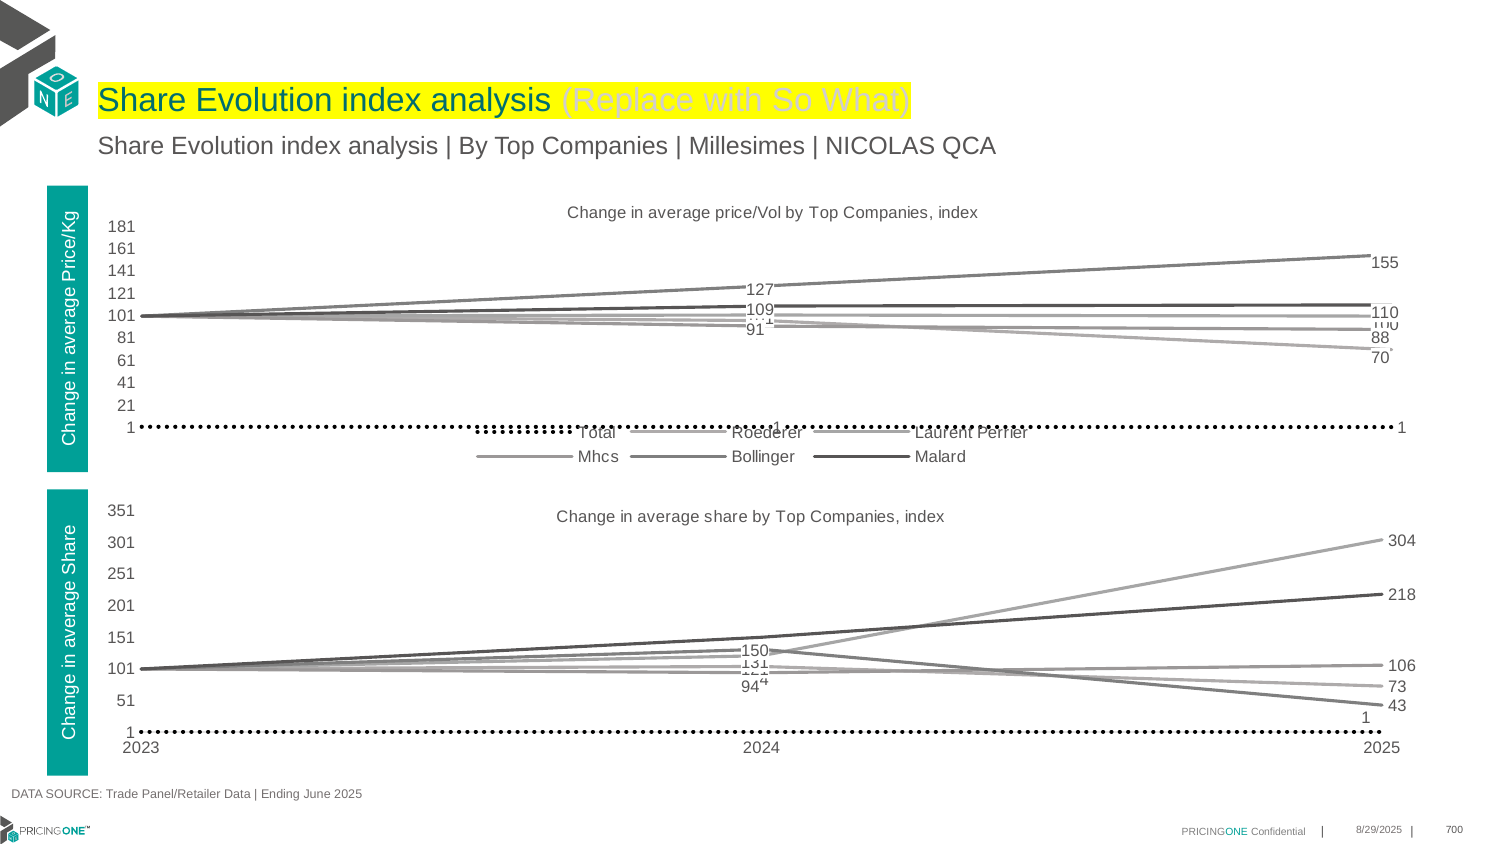

# Share Evolution index analysis (Replace with So What)
Share Evolution index analysis | By Top Companies | Millesimes | NICOLAS QCA

### Chart: Change in average price/Vol by Top Companies, index

| Category | Total | Roederer | Laurent Perrier | Mhcs | Bollinger | Malard |
|---|---|---|---|---|---|---|
| 2023 | 1.0 | 100.0 | 100.0 | 100.0 | 100.0 | 100.0 |
| 2024 | 0.9128164492993847 | 96.0 | 101.0 | 91.0 | 127.0 | 109.0 |
| 2025 | 0.7845157143203667 | 70.0 | 100.0 | 88.0 | 155.0 | 110.0 |
Change in average Price/Kg

### Chart: Change in average share by Top Companies, index

| Category | Total | Roederer | Laurent Perrier | Mhcs | Bollinger | Malard |
|---|---|---|---|---|---|---|
| 2023 | 1.0 | 100.0 | 100.0 | 100.0 | 100.0 | 100.0 |
| 2024 | 1.0 | 104.0 | 121.0 | 94.0 | 131.0 | 150.0 |
| 2025 | 1.0 | 73.0 | 304.0 | 106.0 | 43.0 | 218.0 |
Change in average Share
DATA SOURCE: Trade Panel/Retailer Data | Ending June 2025

8/29/2025
700